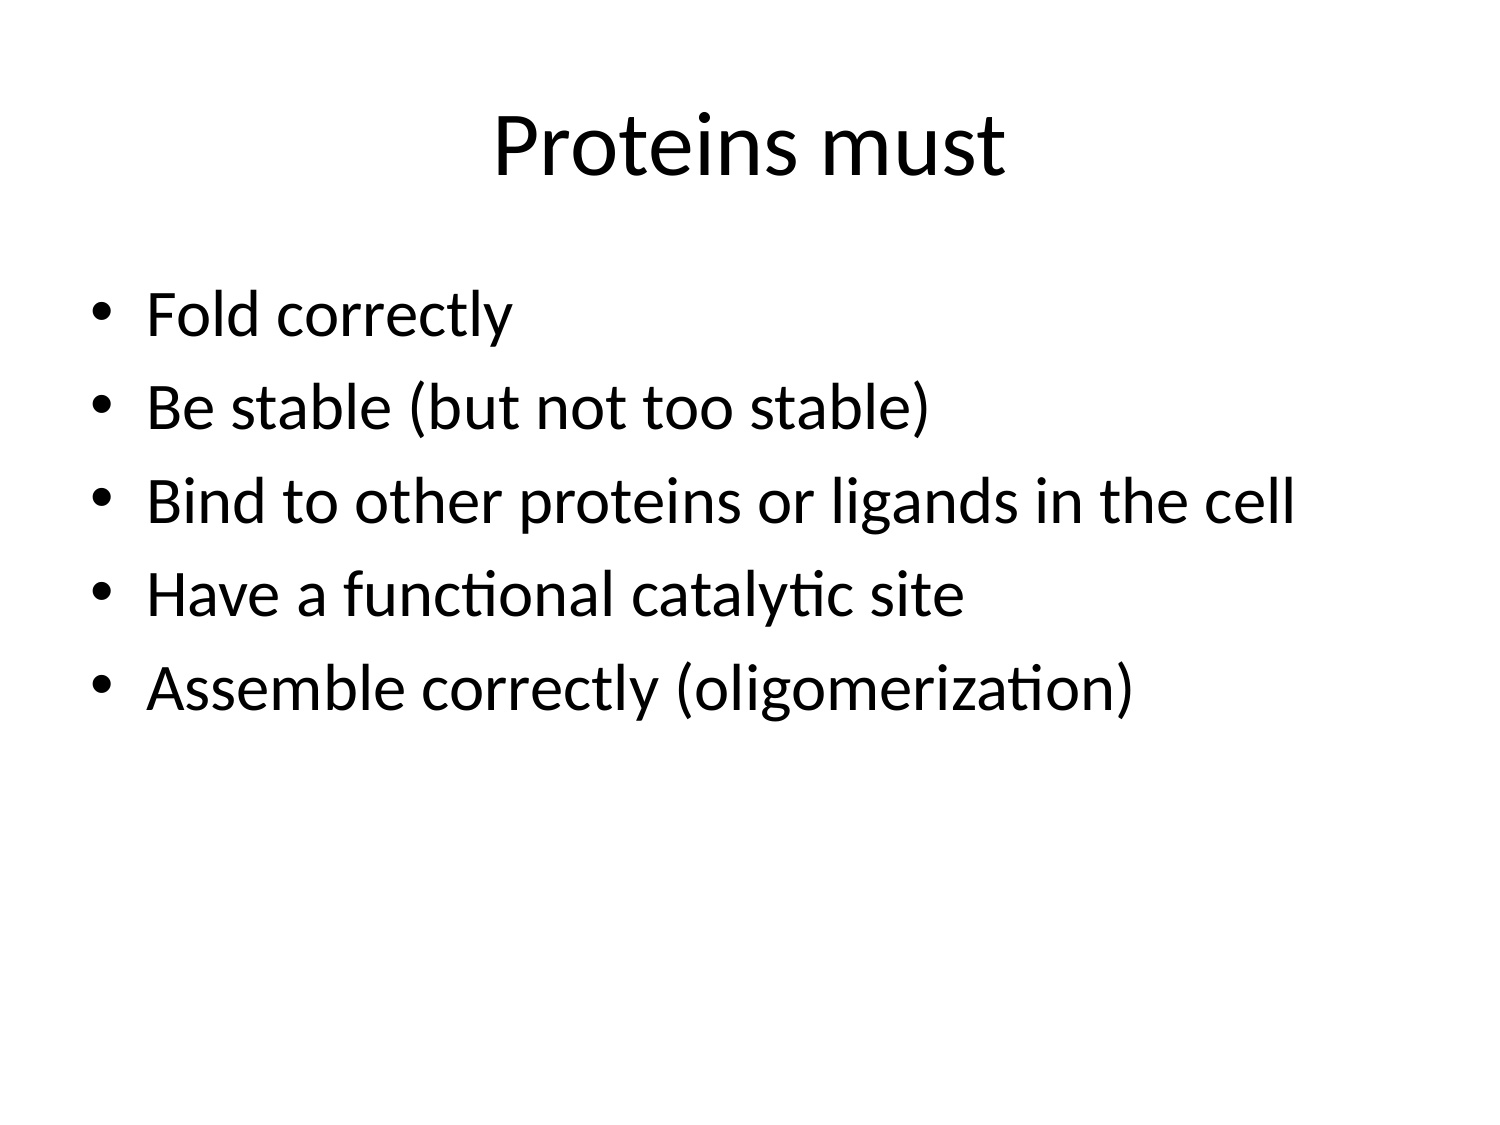

# Proteins must
Fold correctly
Be stable (but not too stable)
Bind to other proteins or ligands in the cell
Have a functional catalytic site
Assemble correctly (oligomerization)